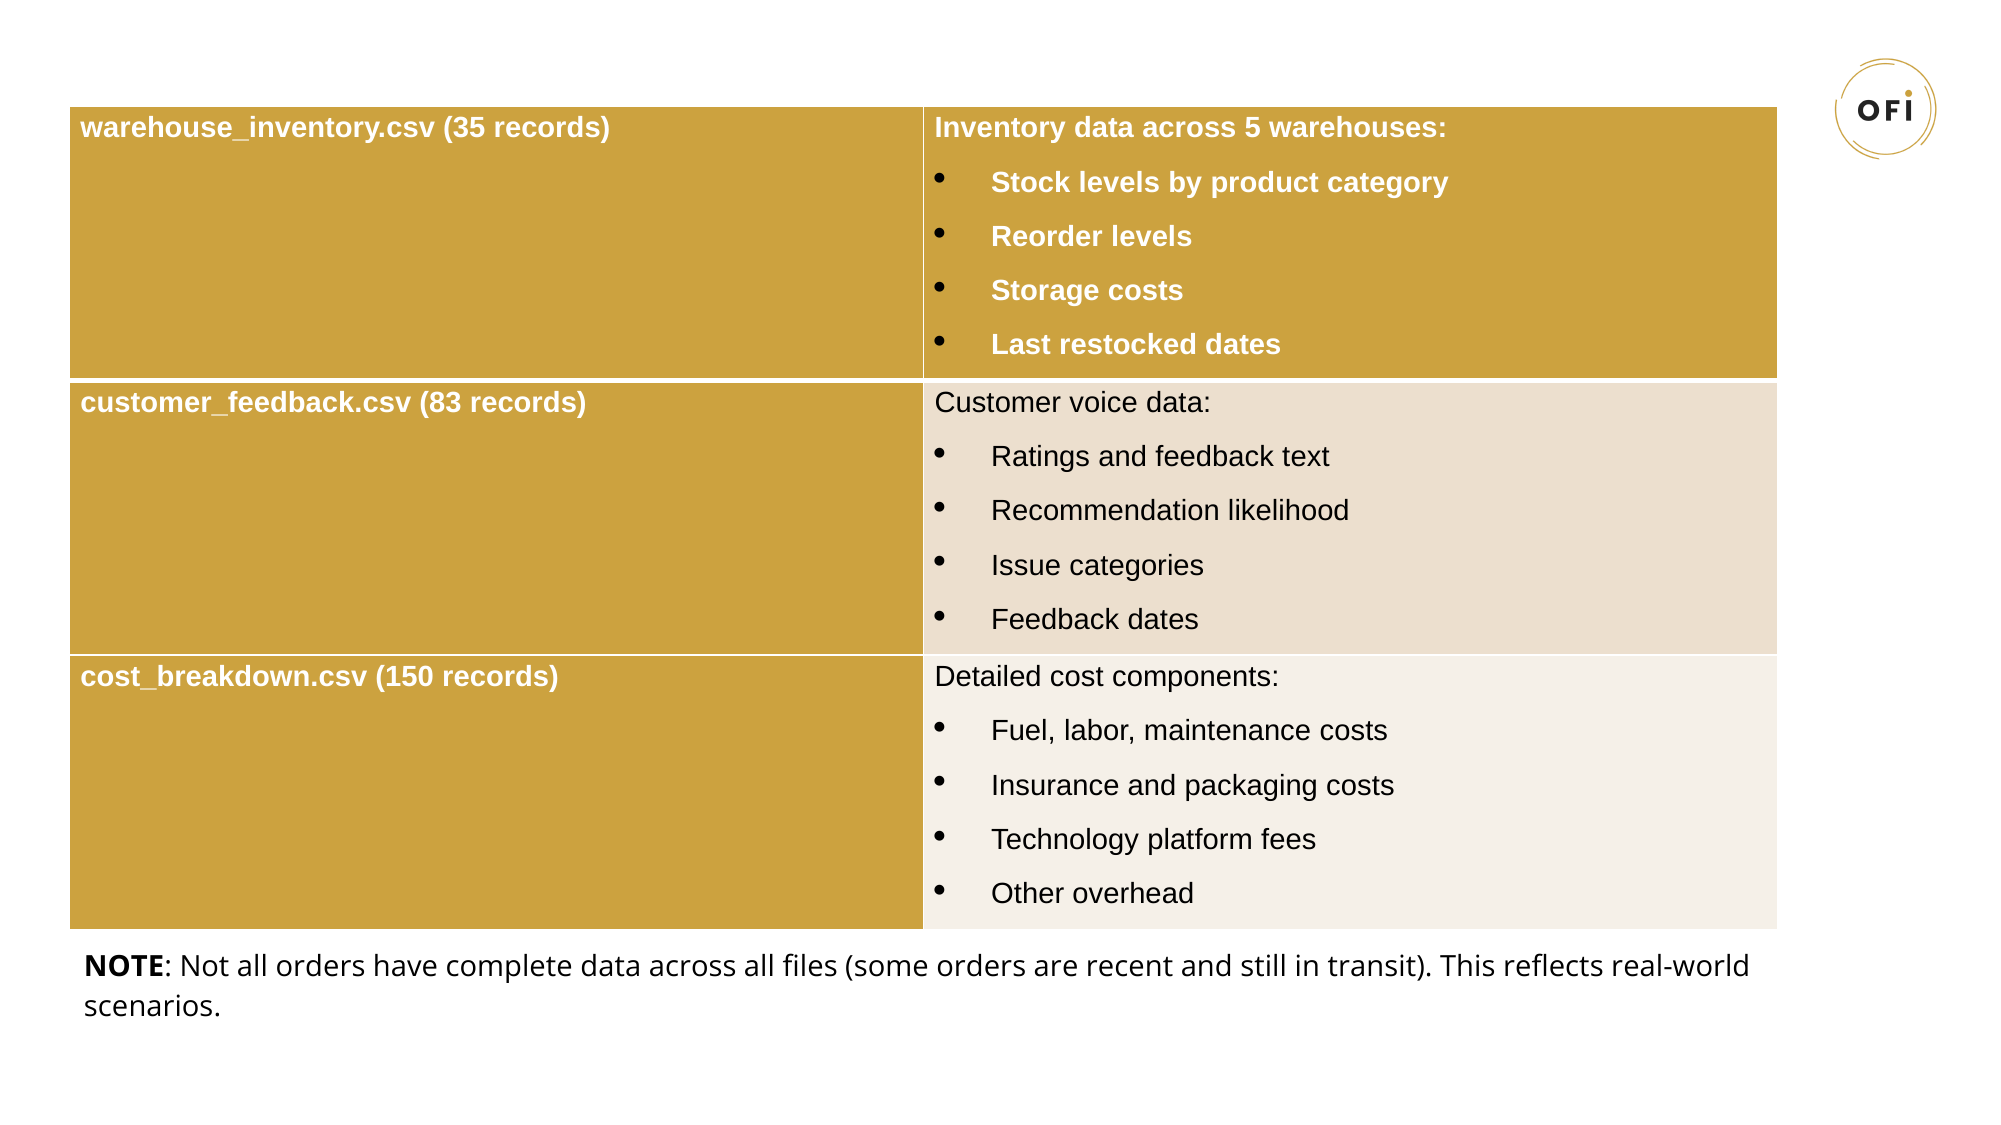

#
| warehouse\_inventory.csv (35 records) | Inventory data across 5 warehouses: Stock levels by product category Reorder levels Storage costs Last restocked dates |
| --- | --- |
| customer\_feedback.csv (83 records) | Customer voice data: Ratings and feedback text Recommendation likelihood Issue categories Feedback dates |
| cost\_breakdown.csv (150 records) | Detailed cost components: Fuel, labor, maintenance costs Insurance and packaging costs Technology platform fees Other overhead |
NOTE: Not all orders have complete data across all files (some orders are recent and still in transit). This reflects real-world scenarios.